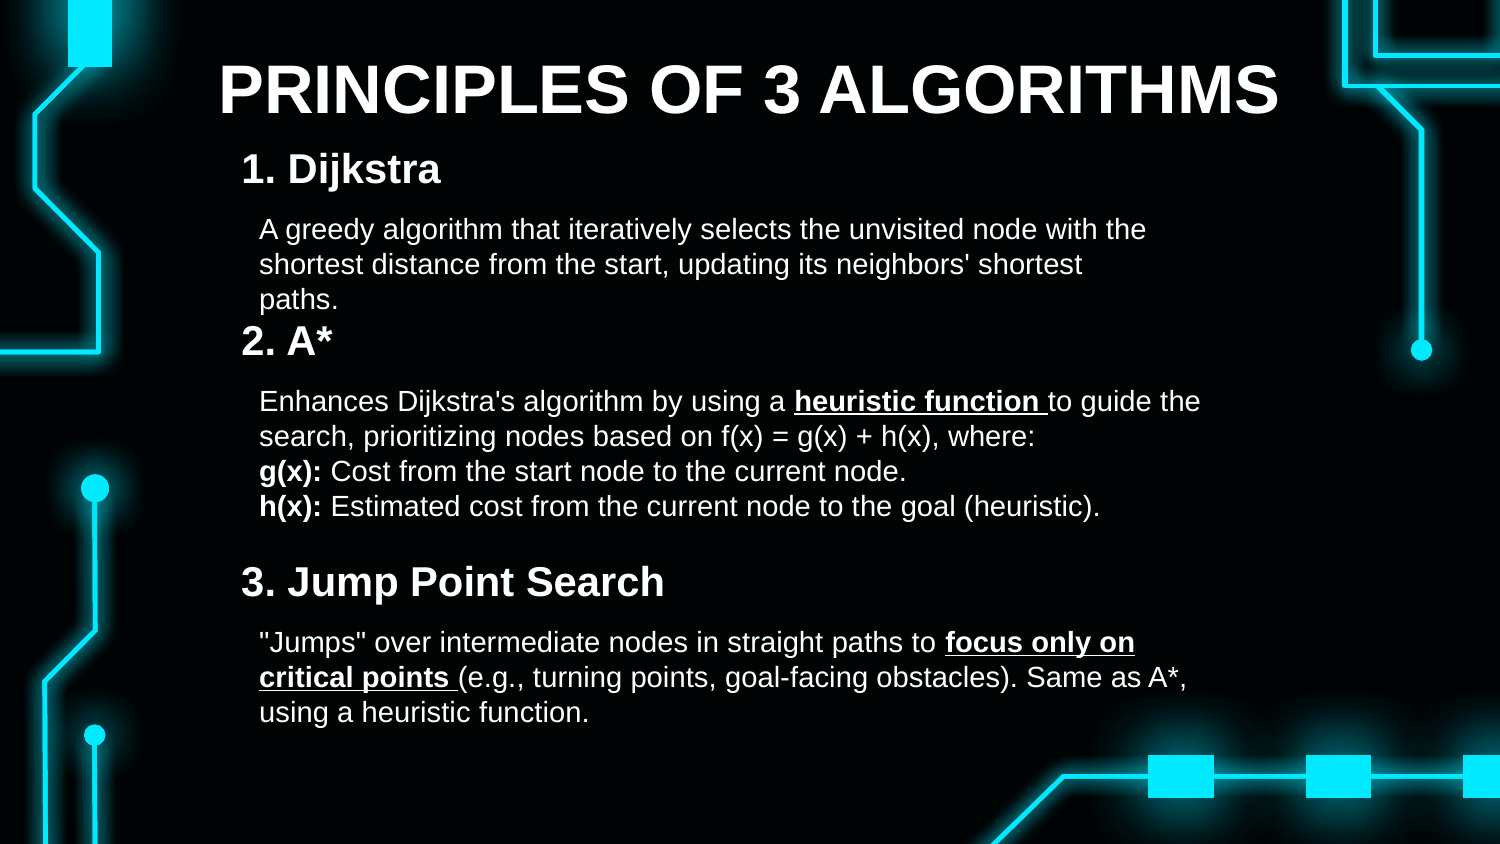

# PRINCIPLES OF 3 ALGORITHMS
1. Dijkstra
A greedy algorithm that iteratively selects the unvisited node with the shortest distance from the start, updating its neighbors' shortest paths.
2. A*
Enhances Dijkstra's algorithm by using a heuristic function to guide the search, prioritizing nodes based on f(x) = g(x) + h(x), where:
g(x): Cost from the start node to the current node.
h(x): Estimated cost from the current node to the goal (heuristic).

3. Jump Point Search
"Jumps" over intermediate nodes in straight paths to focus only on critical points (e.g., turning points, goal-facing obstacles). Same as A*, using a heuristic function.